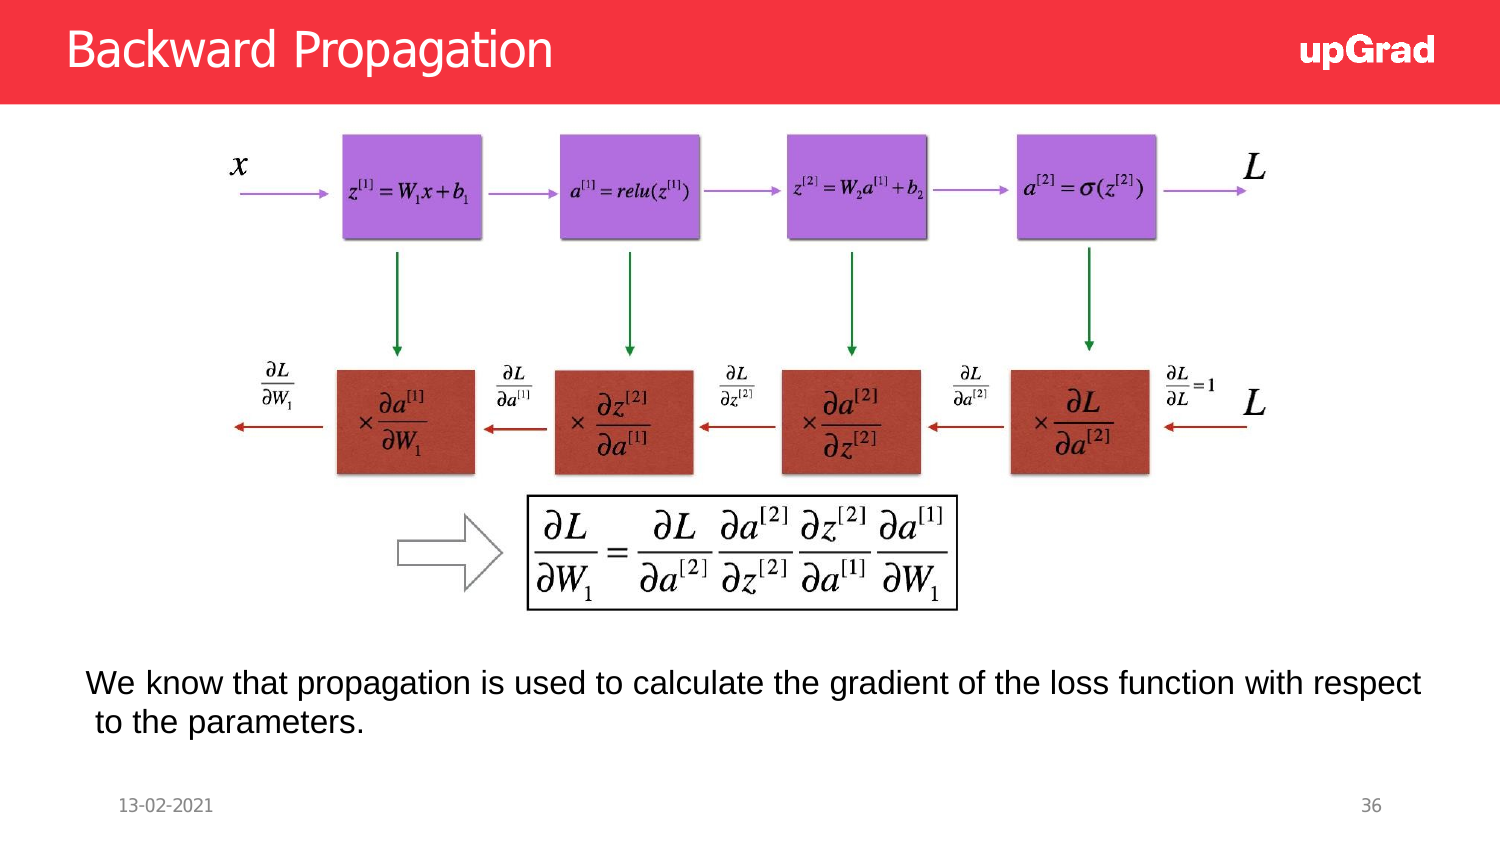

# Backward Propagation

We know that propagation is used to calculate the gradient of the loss function with respect  to the parameters.
13-02-2021
36